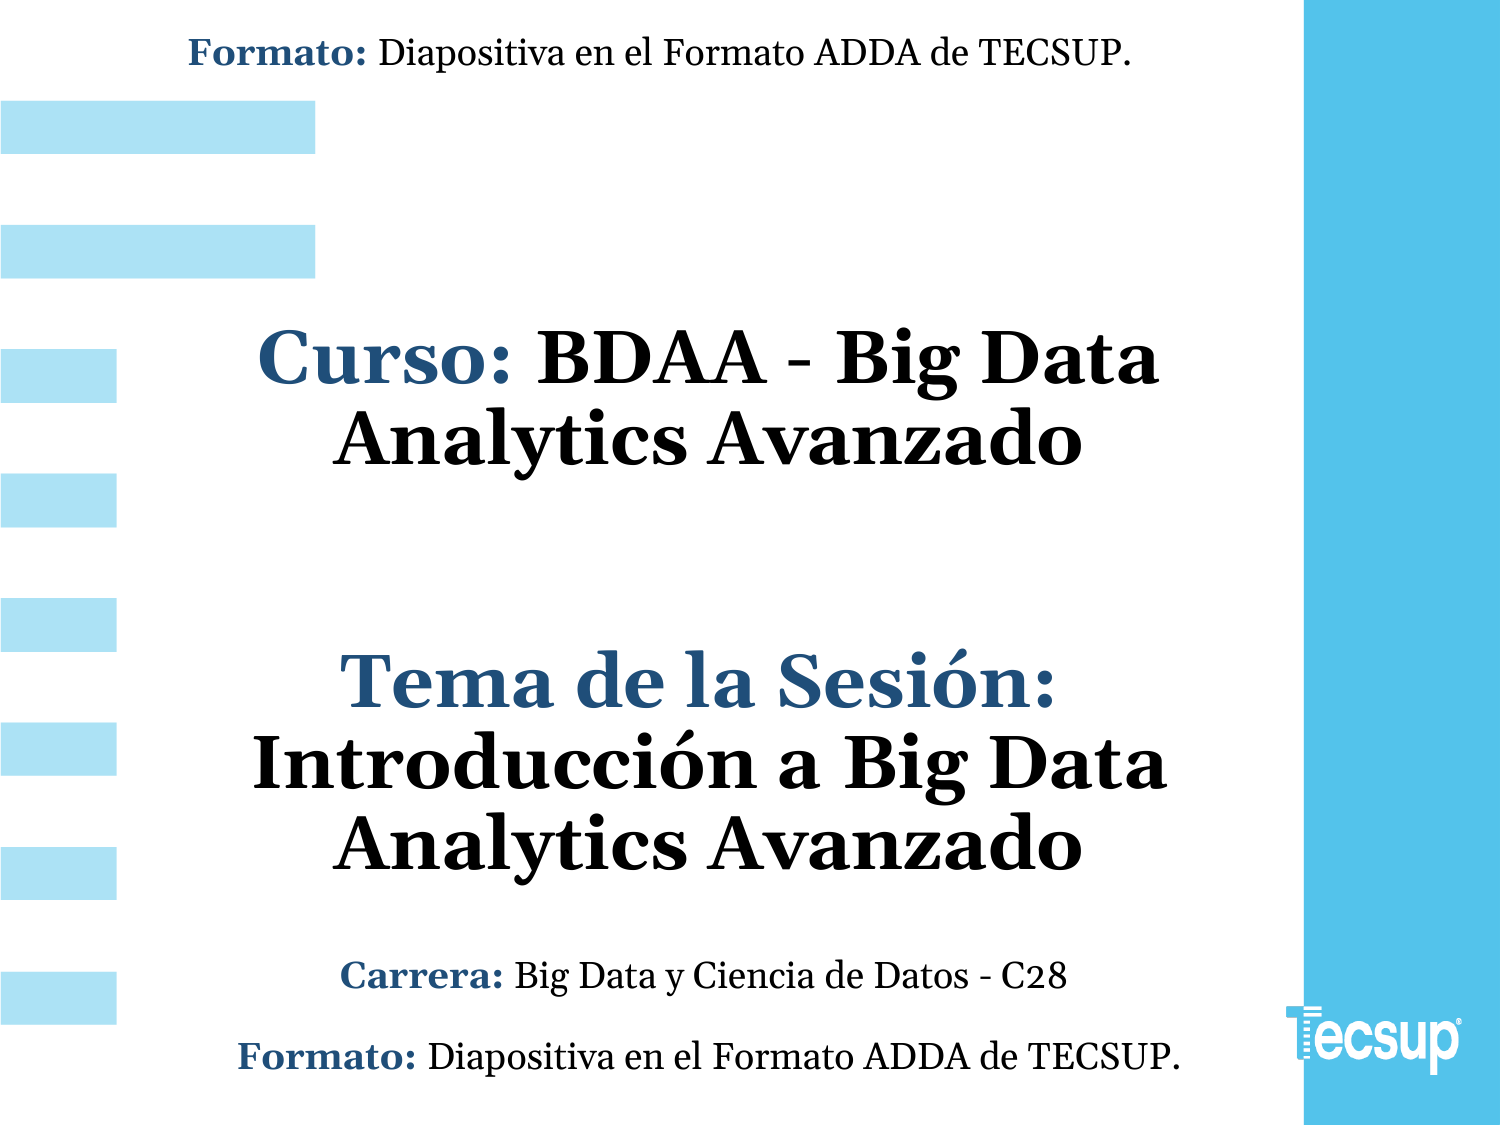

Formato: Diapositiva en el Formato ADDA de TECSUP.
# Curso: BDAA - Big Data Analytics Avanzado Tema de la Sesión: Introducción a Big Data Analytics Avanzado
Carrera: Big Data y Ciencia de Datos - C28

Formato: Diapositiva en el Formato ADDA de TECSUP.